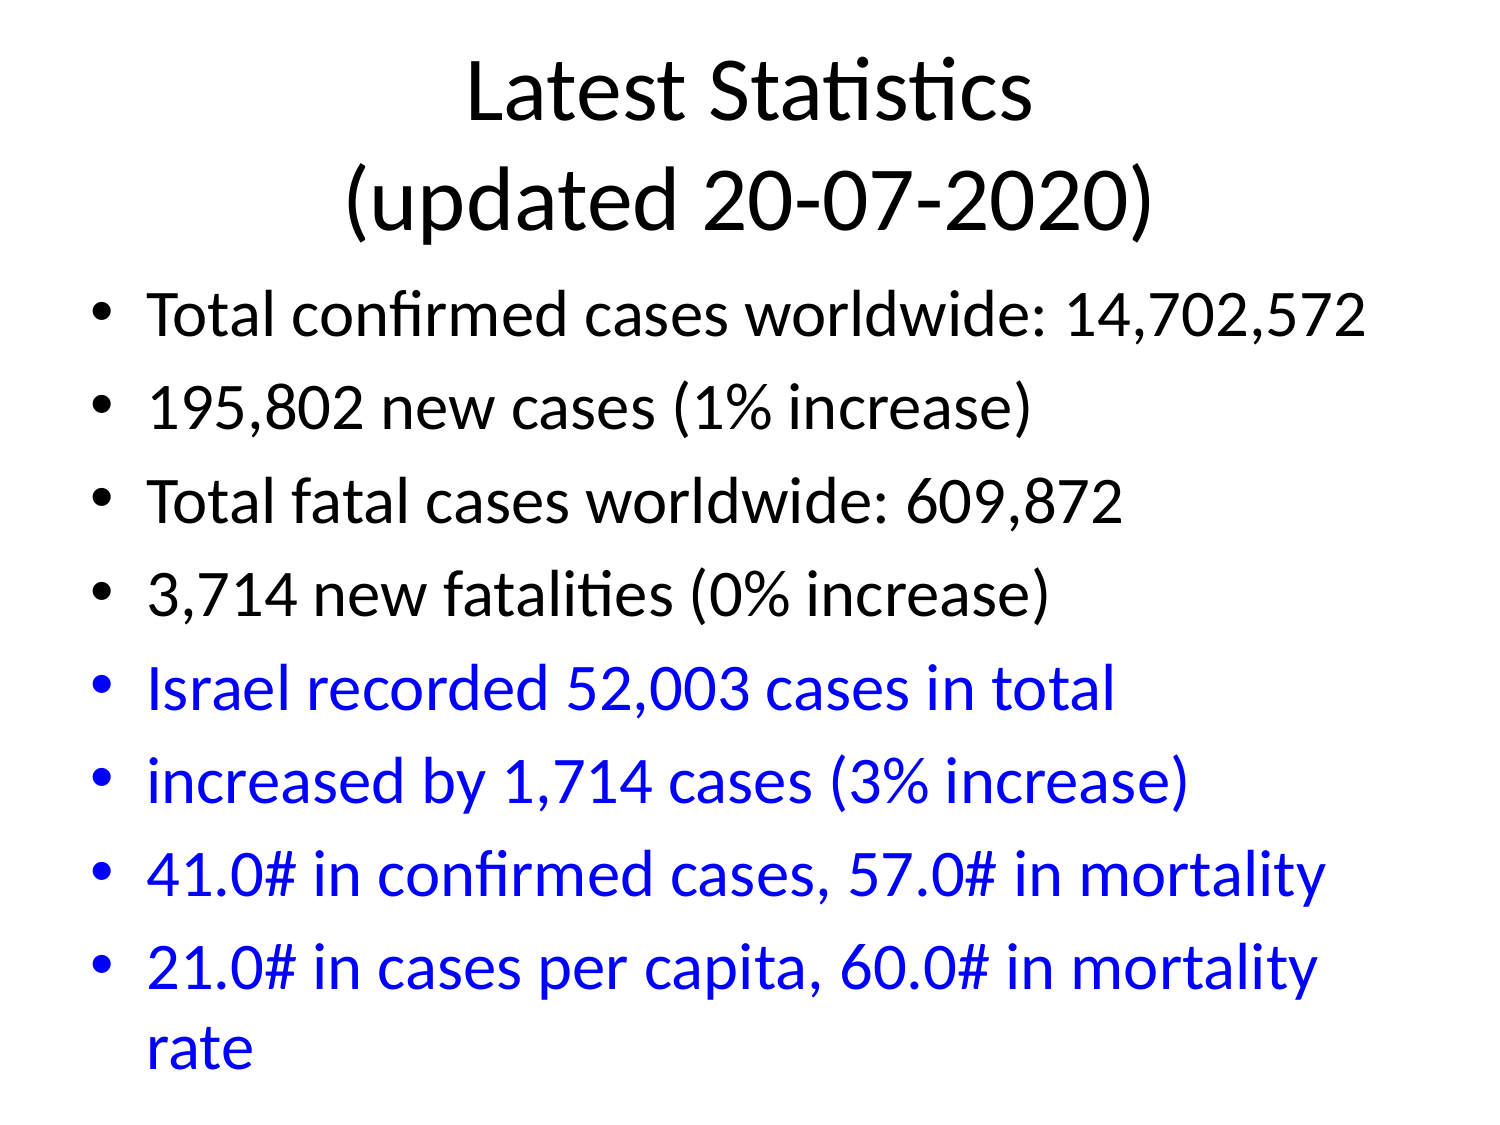

# Latest Statistics
(updated 20-07-2020)
Total confirmed cases worldwide: 14,702,572
195,802 new cases (1% increase)
Total fatal cases worldwide: 609,872
3,714 new fatalities (0% increase)
Israel recorded 52,003 cases in total
increased by 1,714 cases (3% increase)
41.0# in confirmed cases, 57.0# in mortality
21.0# in cases per capita, 60.0# in mortality rate